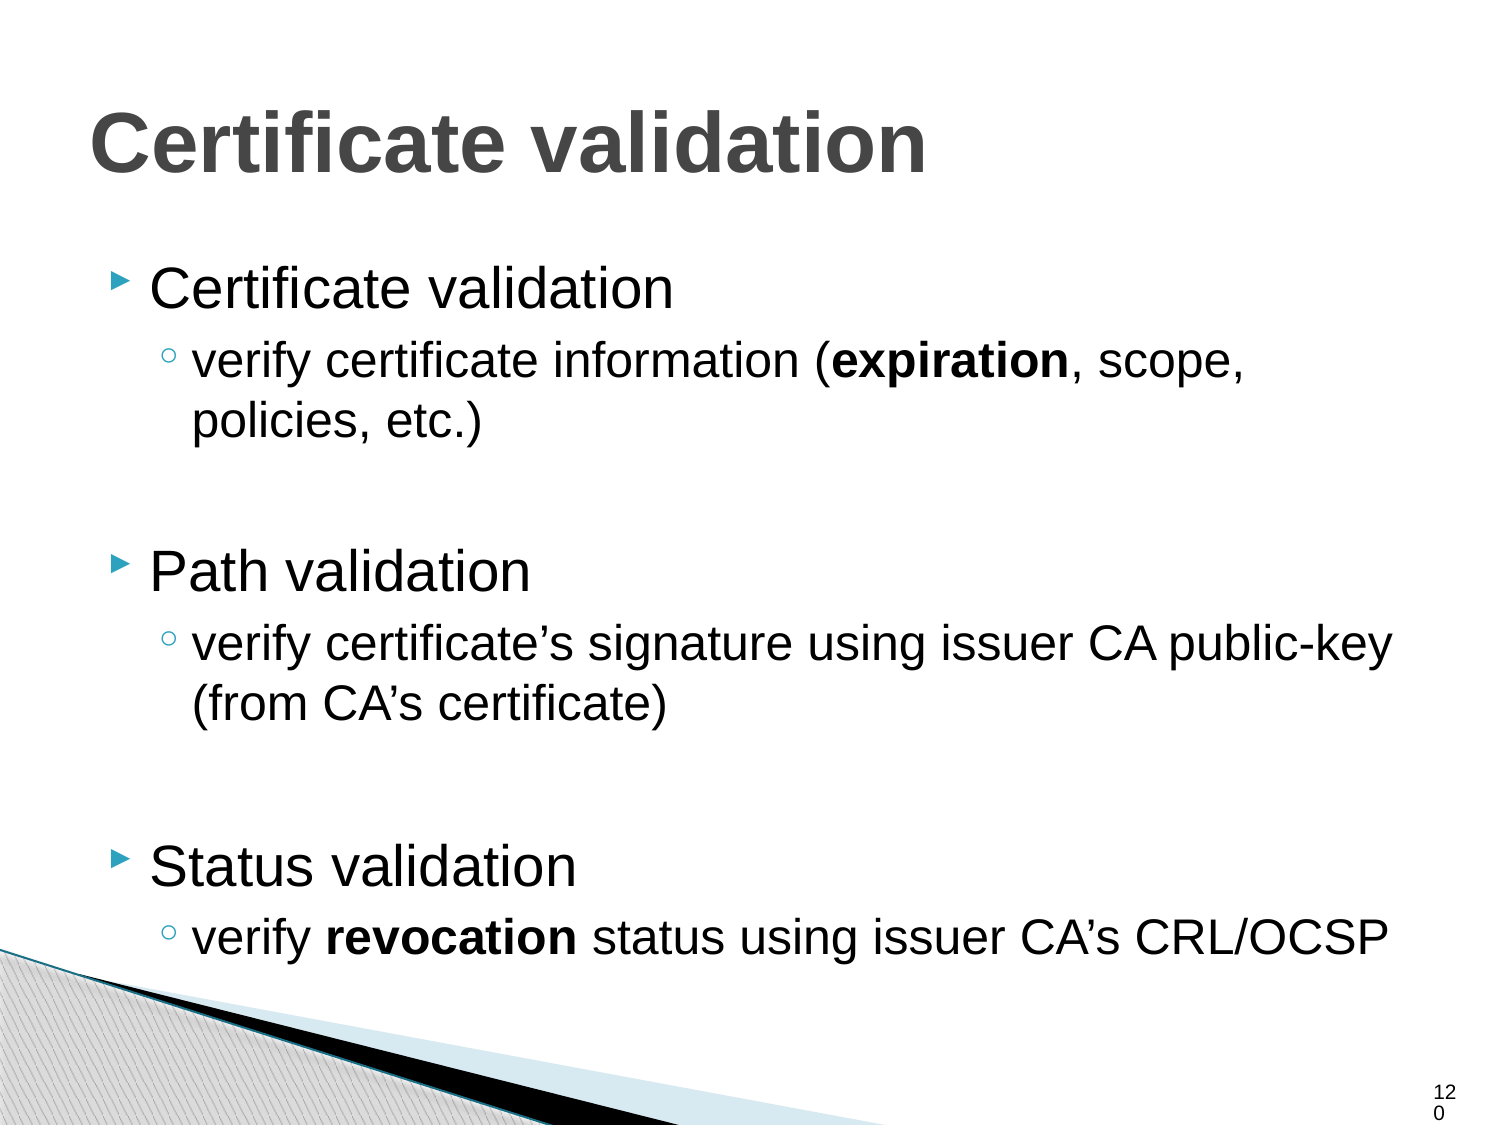

# Certificate validation
Certificate validation
verify certificate information (expiration, scope, policies, etc.)

Path validation
verify certificate’s signature using issuer CA public-key (from CA’s certificate)

Status validation
verify revocation status using issuer CA’s CRL/OCSP

120